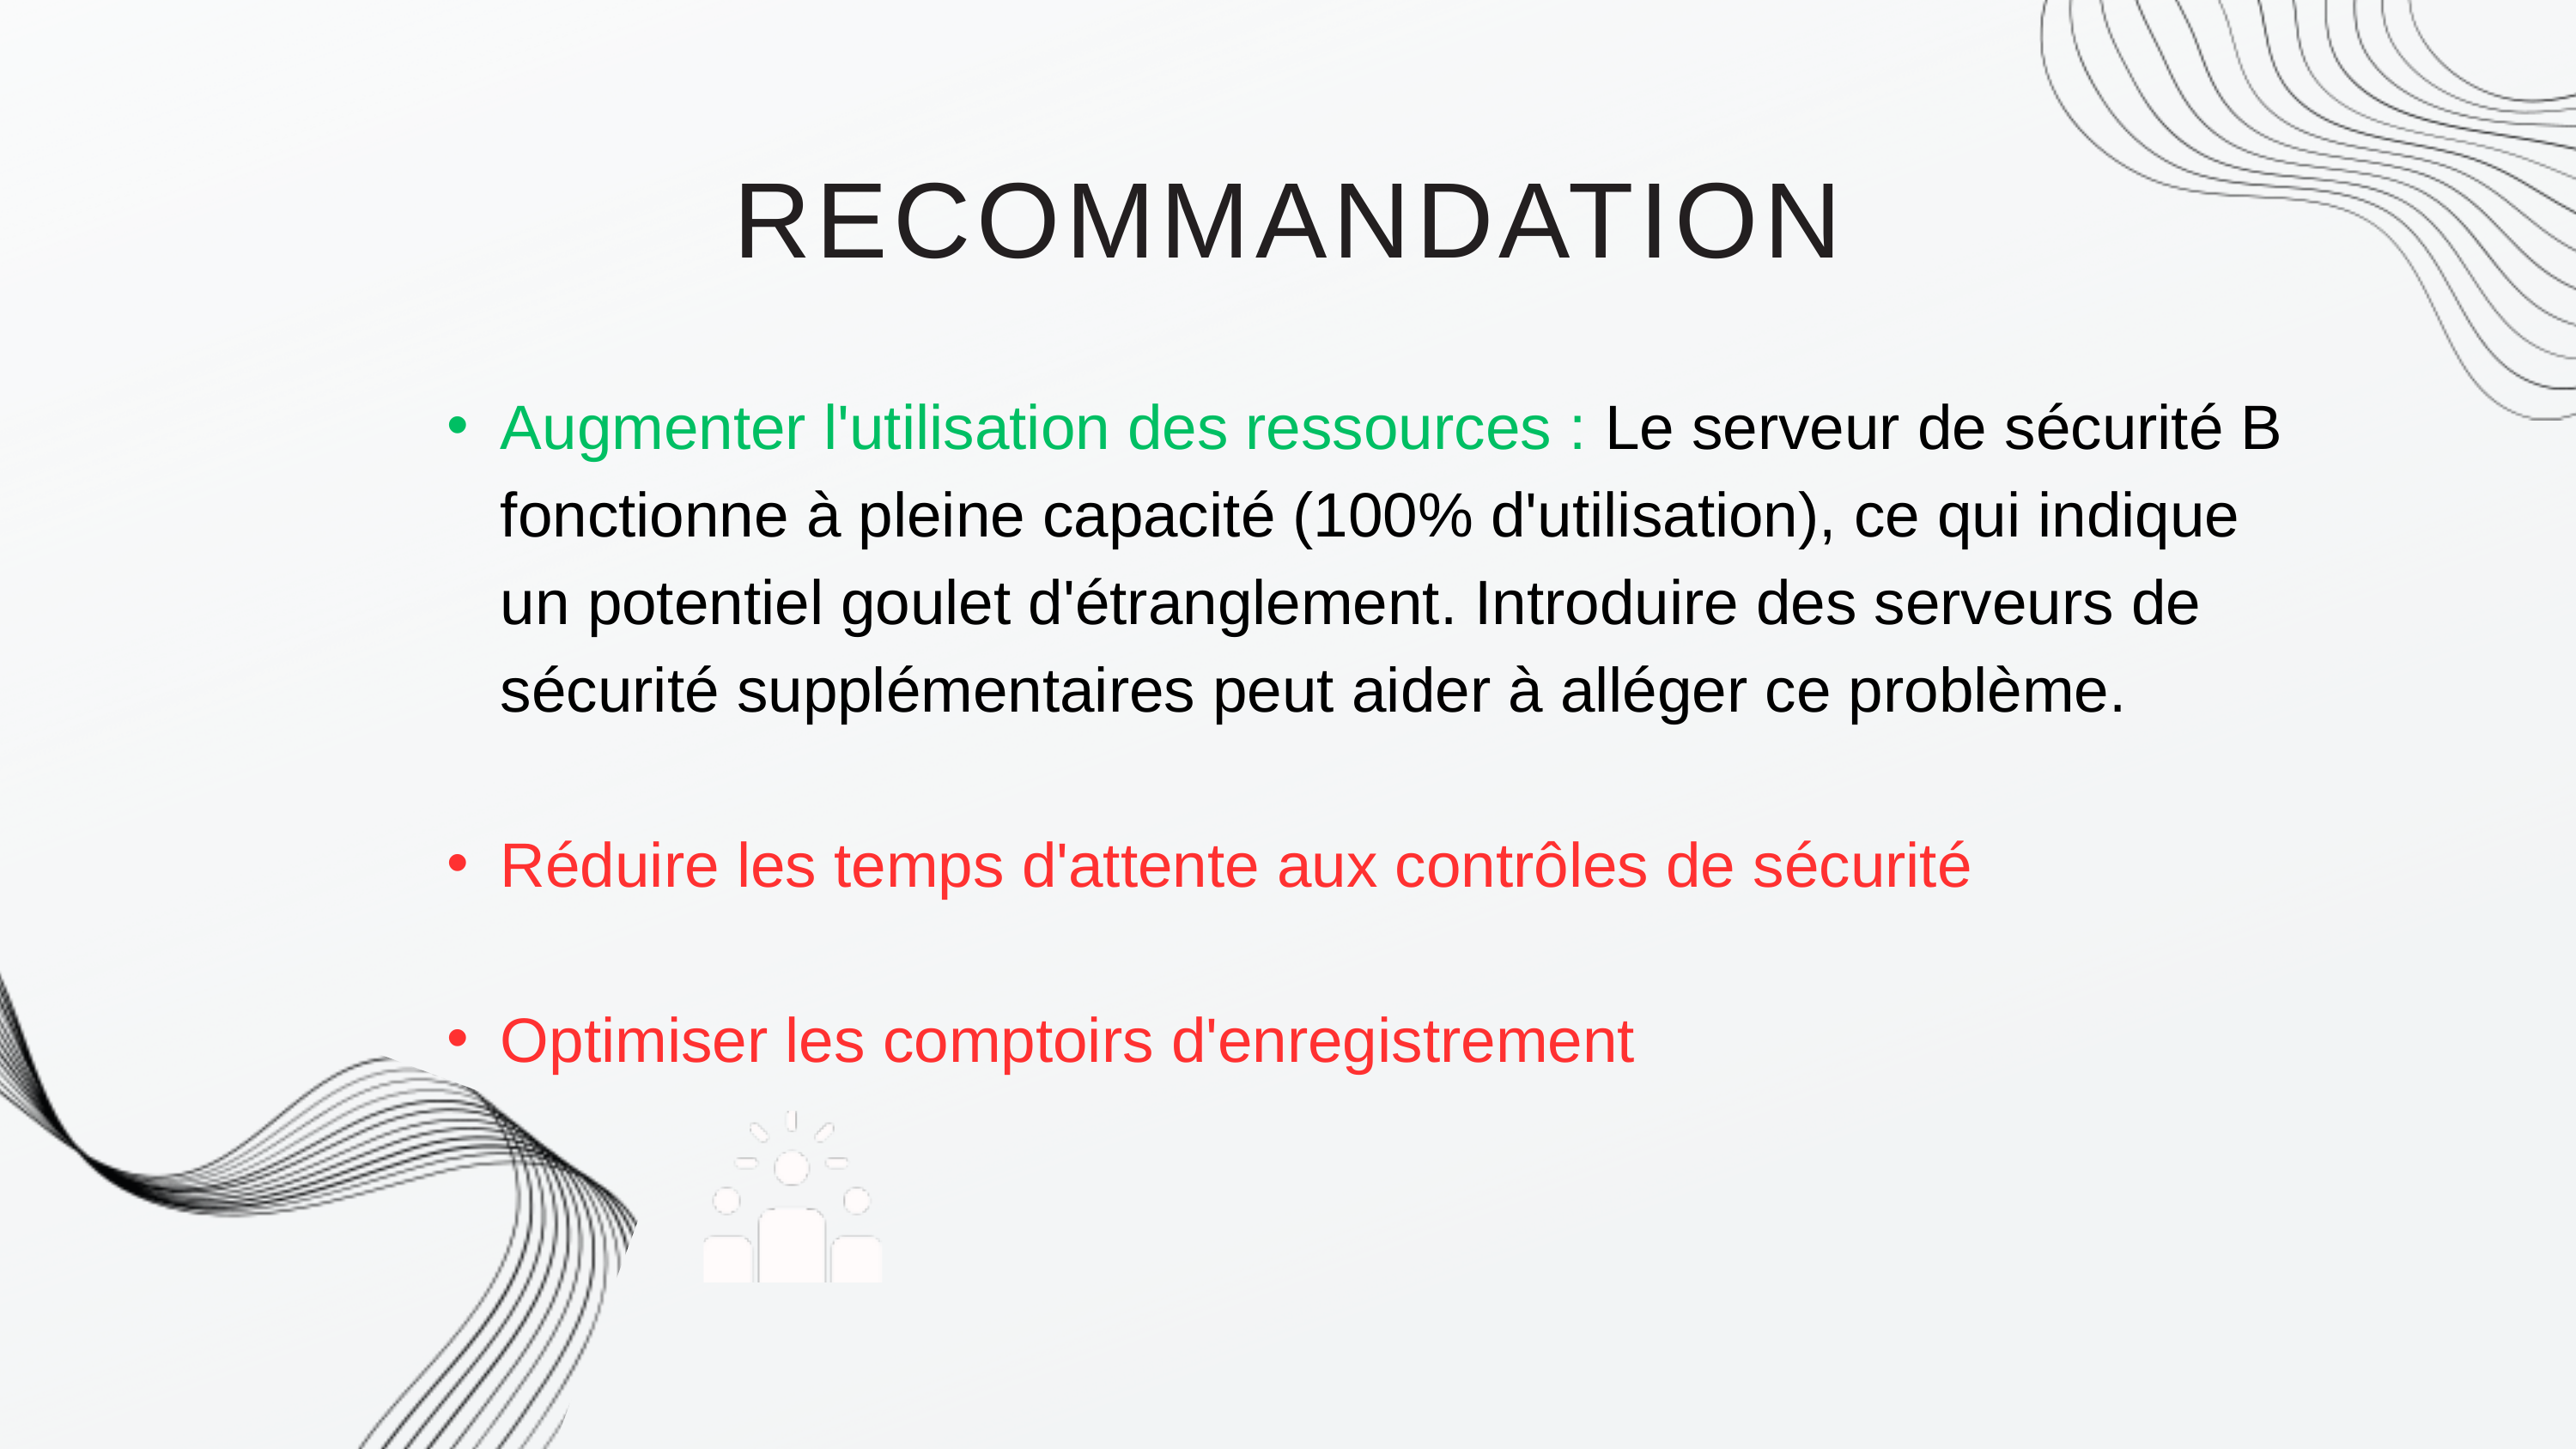

RECOMMANDATION
Augmenter l'utilisation des ressources : Le serveur de sécurité B fonctionne à pleine capacité (100% d'utilisation), ce qui indique un potentiel goulet d'étranglement. Introduire des serveurs de sécurité supplémentaires peut aider à alléger ce problème.

Réduire les temps d'attente aux contrôles de sécurité

Optimiser les comptoirs d'enregistrement